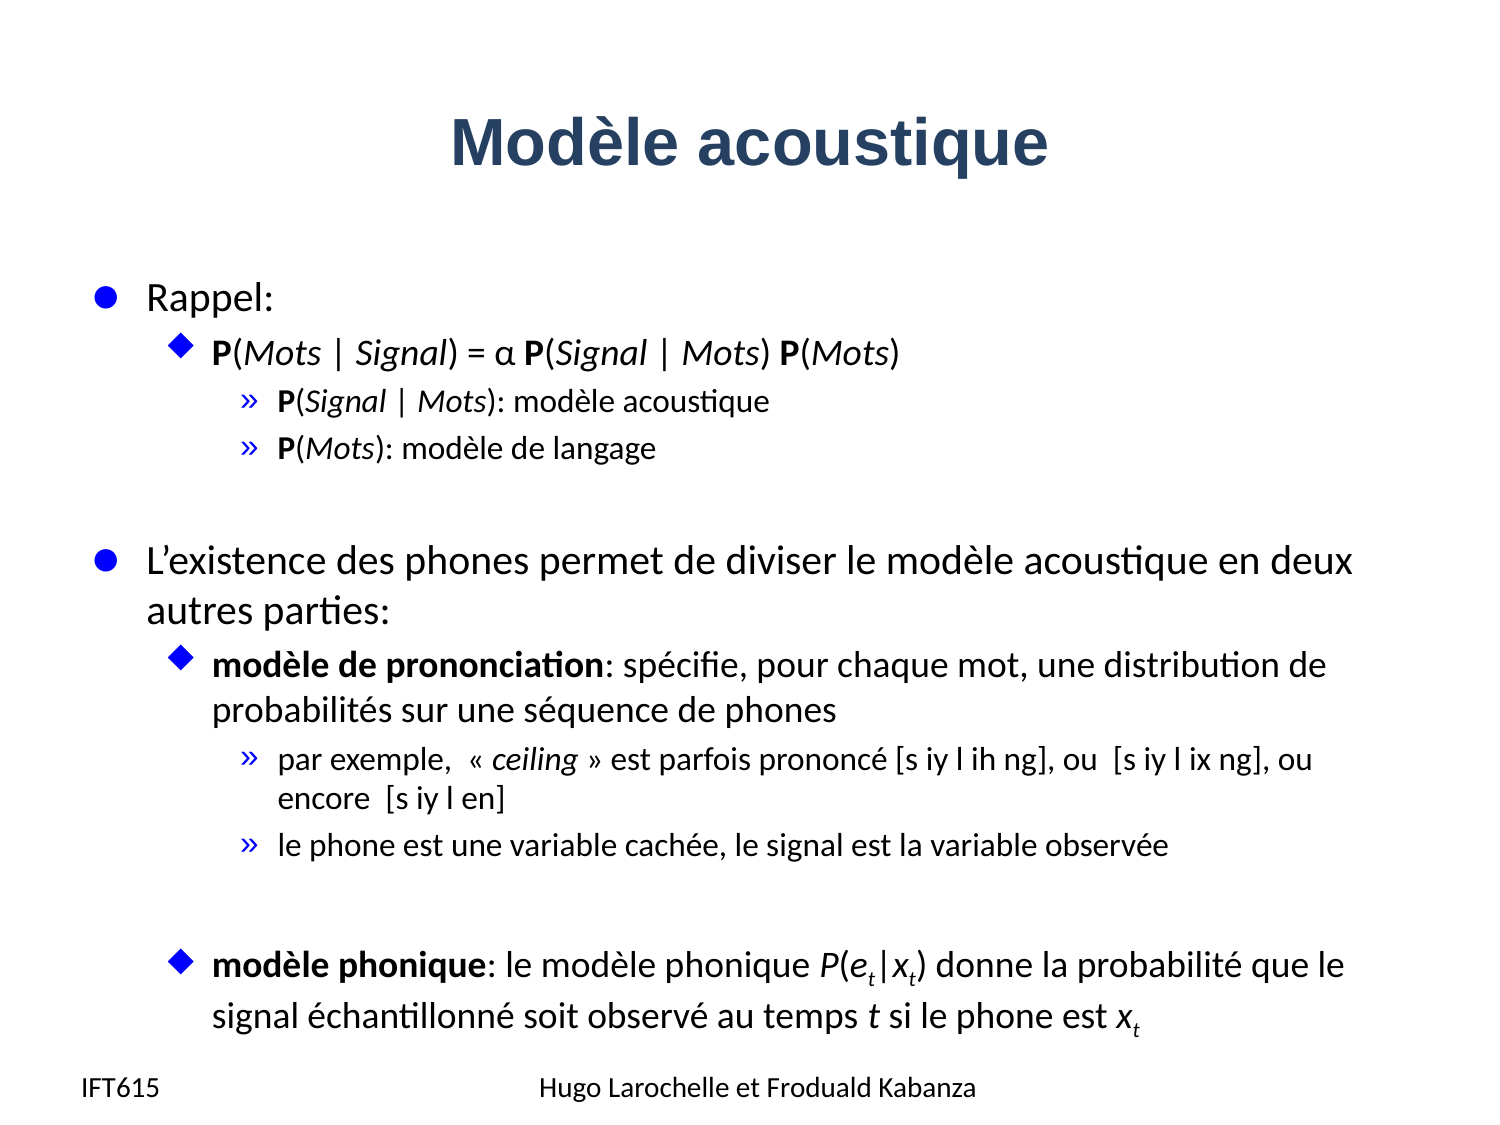

# Modèle acoustique
Rappel:
P(Mots | Signal) = α P(Signal | Mots) P(Mots)
P(Signal | Mots): modèle acoustique
P(Mots): modèle de langage

L’existence des phones permet de diviser le modèle acoustique en deux autres parties:
modèle de prononciation: spécifie, pour chaque mot, une distribution de probabilités sur une séquence de phones
par exemple,  « ceiling » est parfois prononcé [s iy l ih ng], ou  [s iy l ix ng], ou encore  [s iy l en]
le phone est une variable cachée, le signal est la variable observée

modèle phonique: le modèle phonique P(et|xt) donne la probabilité que le signal échantillonné soit observé au temps t si le phone est xt

IFT615
Hugo Larochelle et Froduald Kabanza